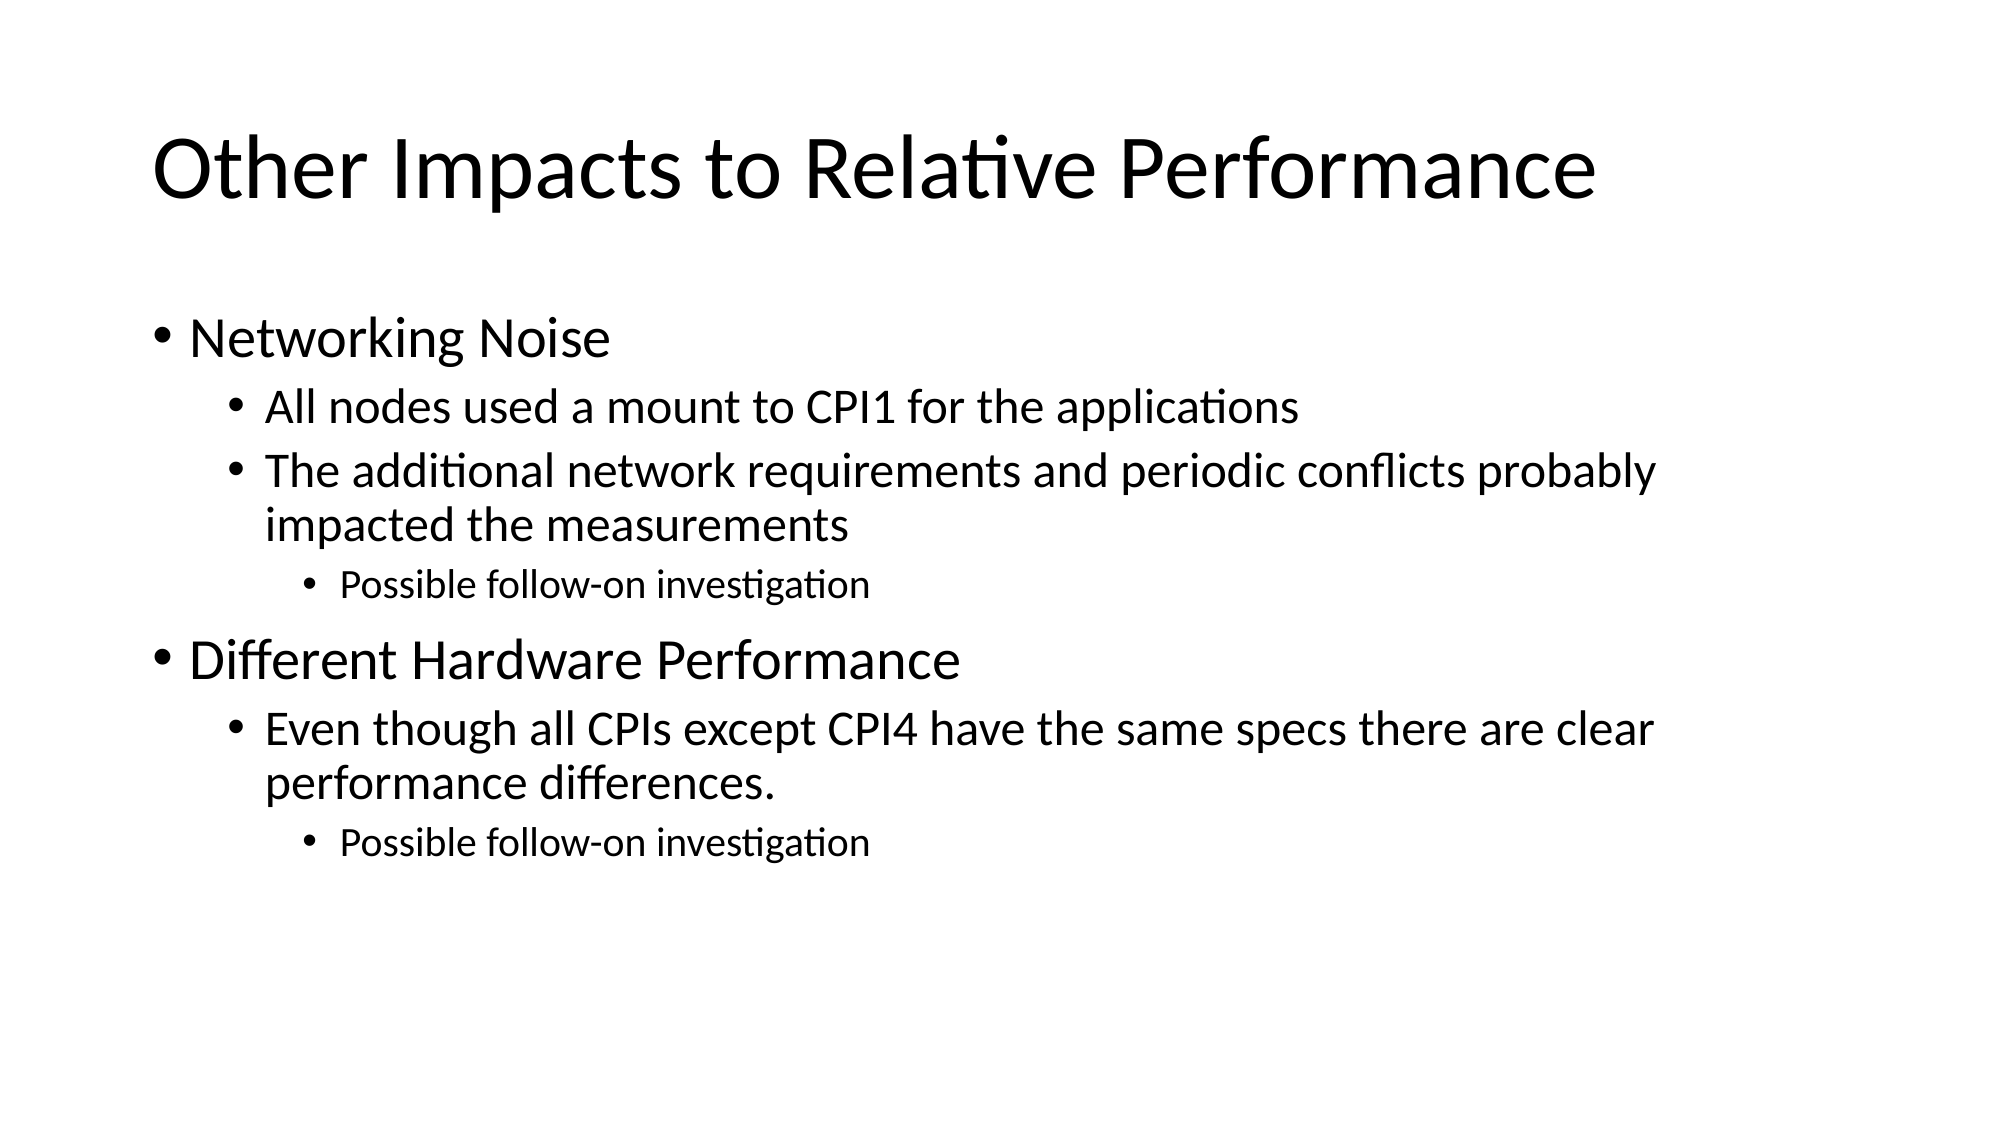

# Other Impacts to Relative Performance
Networking Noise
All nodes used a mount to CPI1 for the applications
The additional network requirements and periodic conflicts probably impacted the measurements
Possible follow-on investigation
Different Hardware Performance
Even though all CPIs except CPI4 have the same specs there are clear performance differences.
Possible follow-on investigation